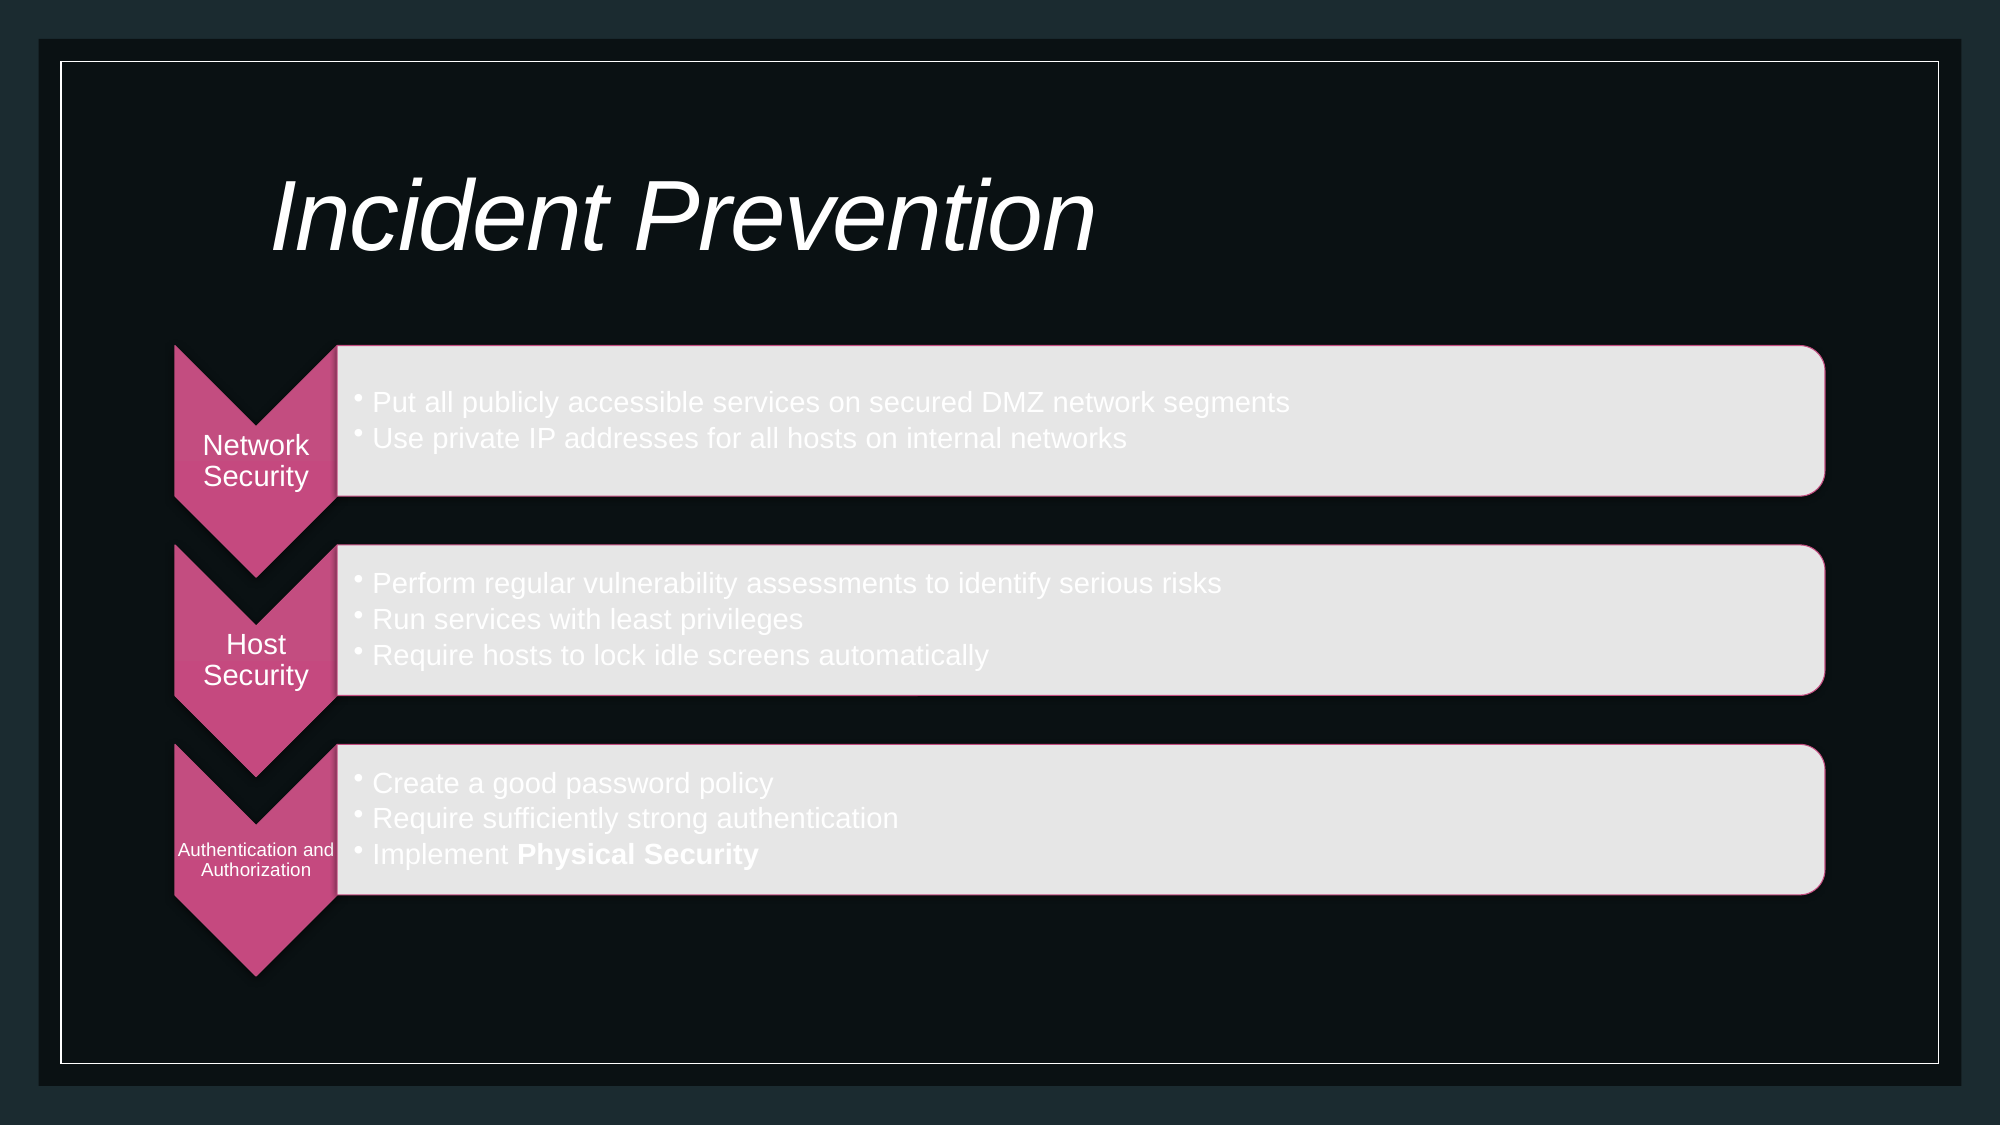

# Incident Prevention
Network Security
Put all publicly accessible services on secured DMZ network segments
Use private IP addresses for all hosts on internal networks
Host Security
Perform regular vulnerability assessments to identify serious risks
Run services with least privileges
Require hosts to lock idle screens automatically
Authentication and Authorization
Create a good password policy
Require sufficiently strong authentication
Implement Physical Security